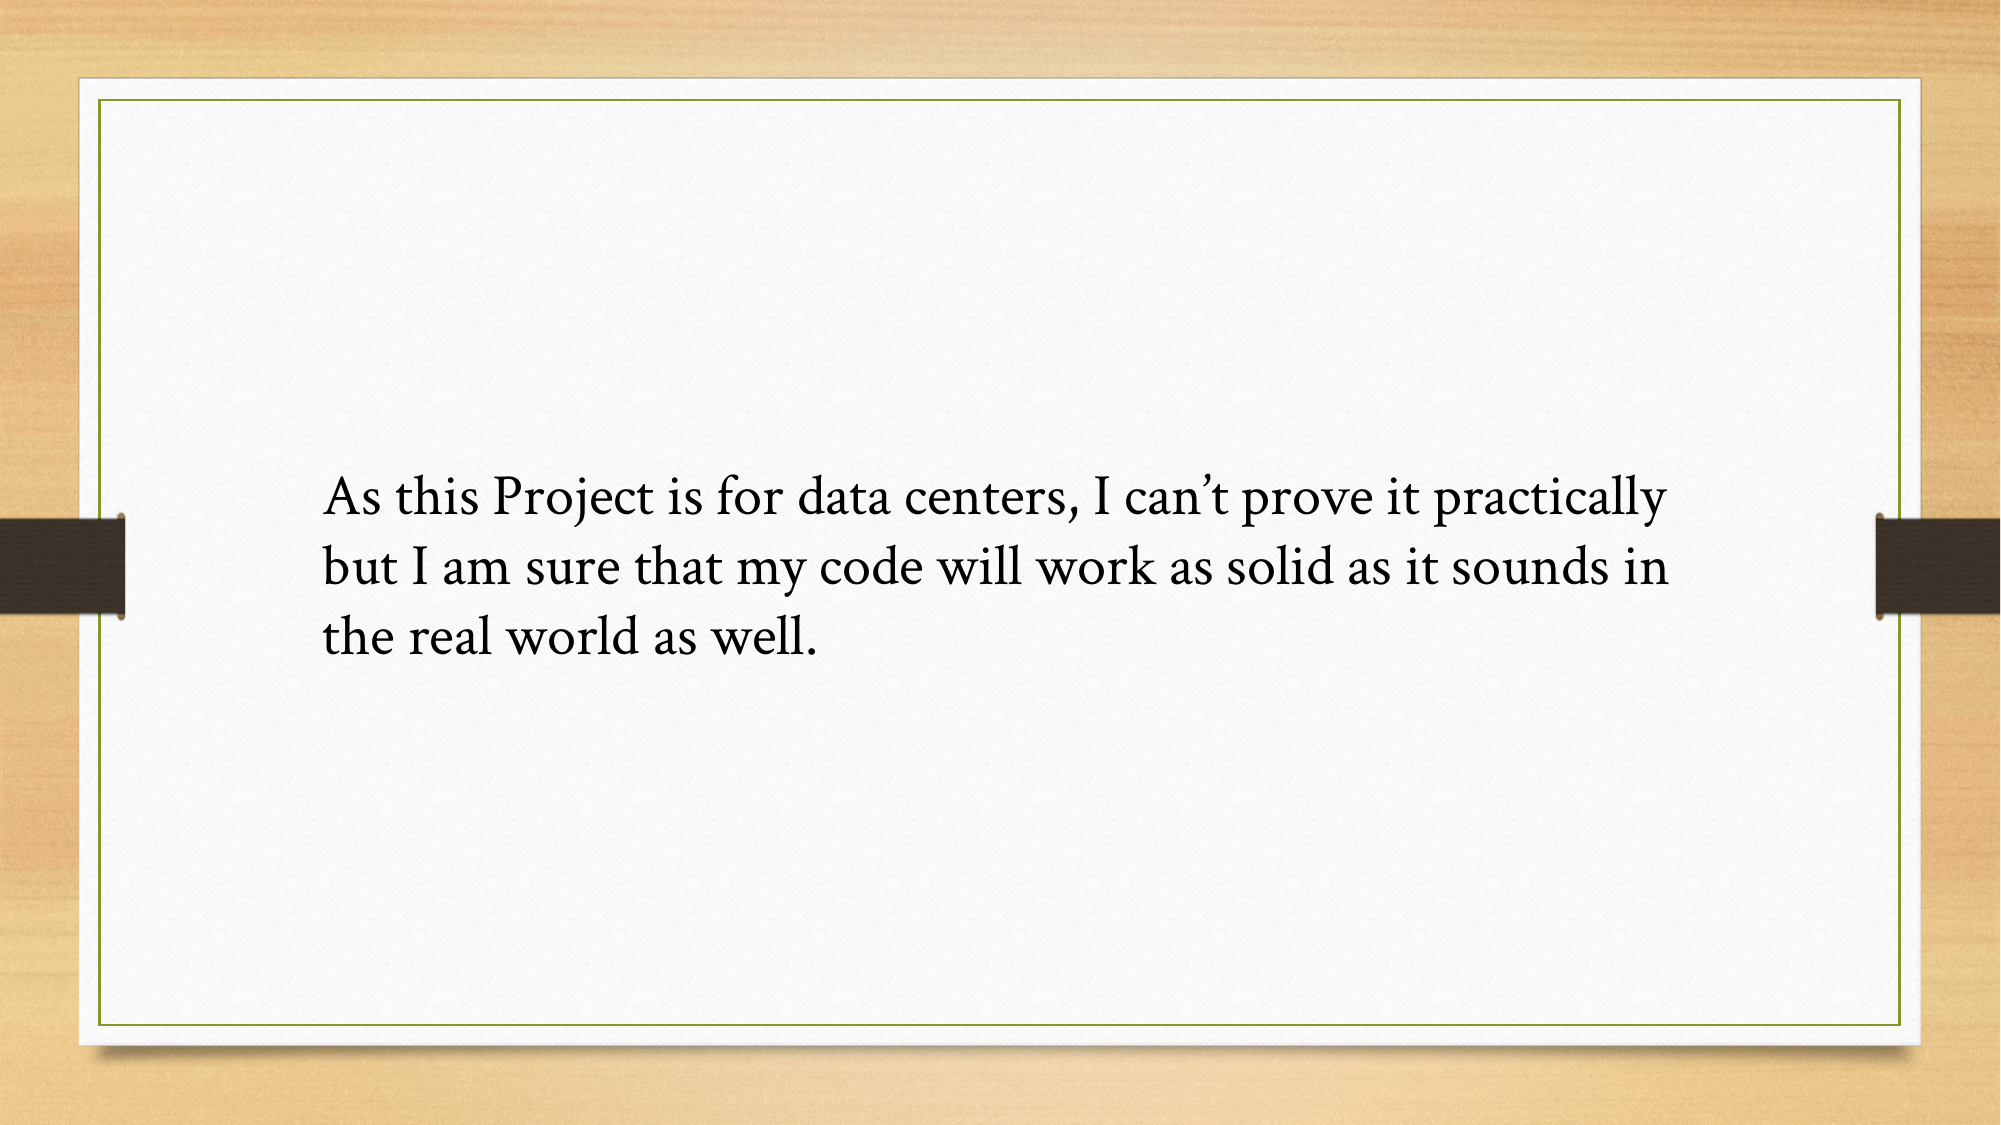

As this Project is for data centers, I can’t prove it practically but I am sure that my code will work as solid as it sounds in the real world as well.